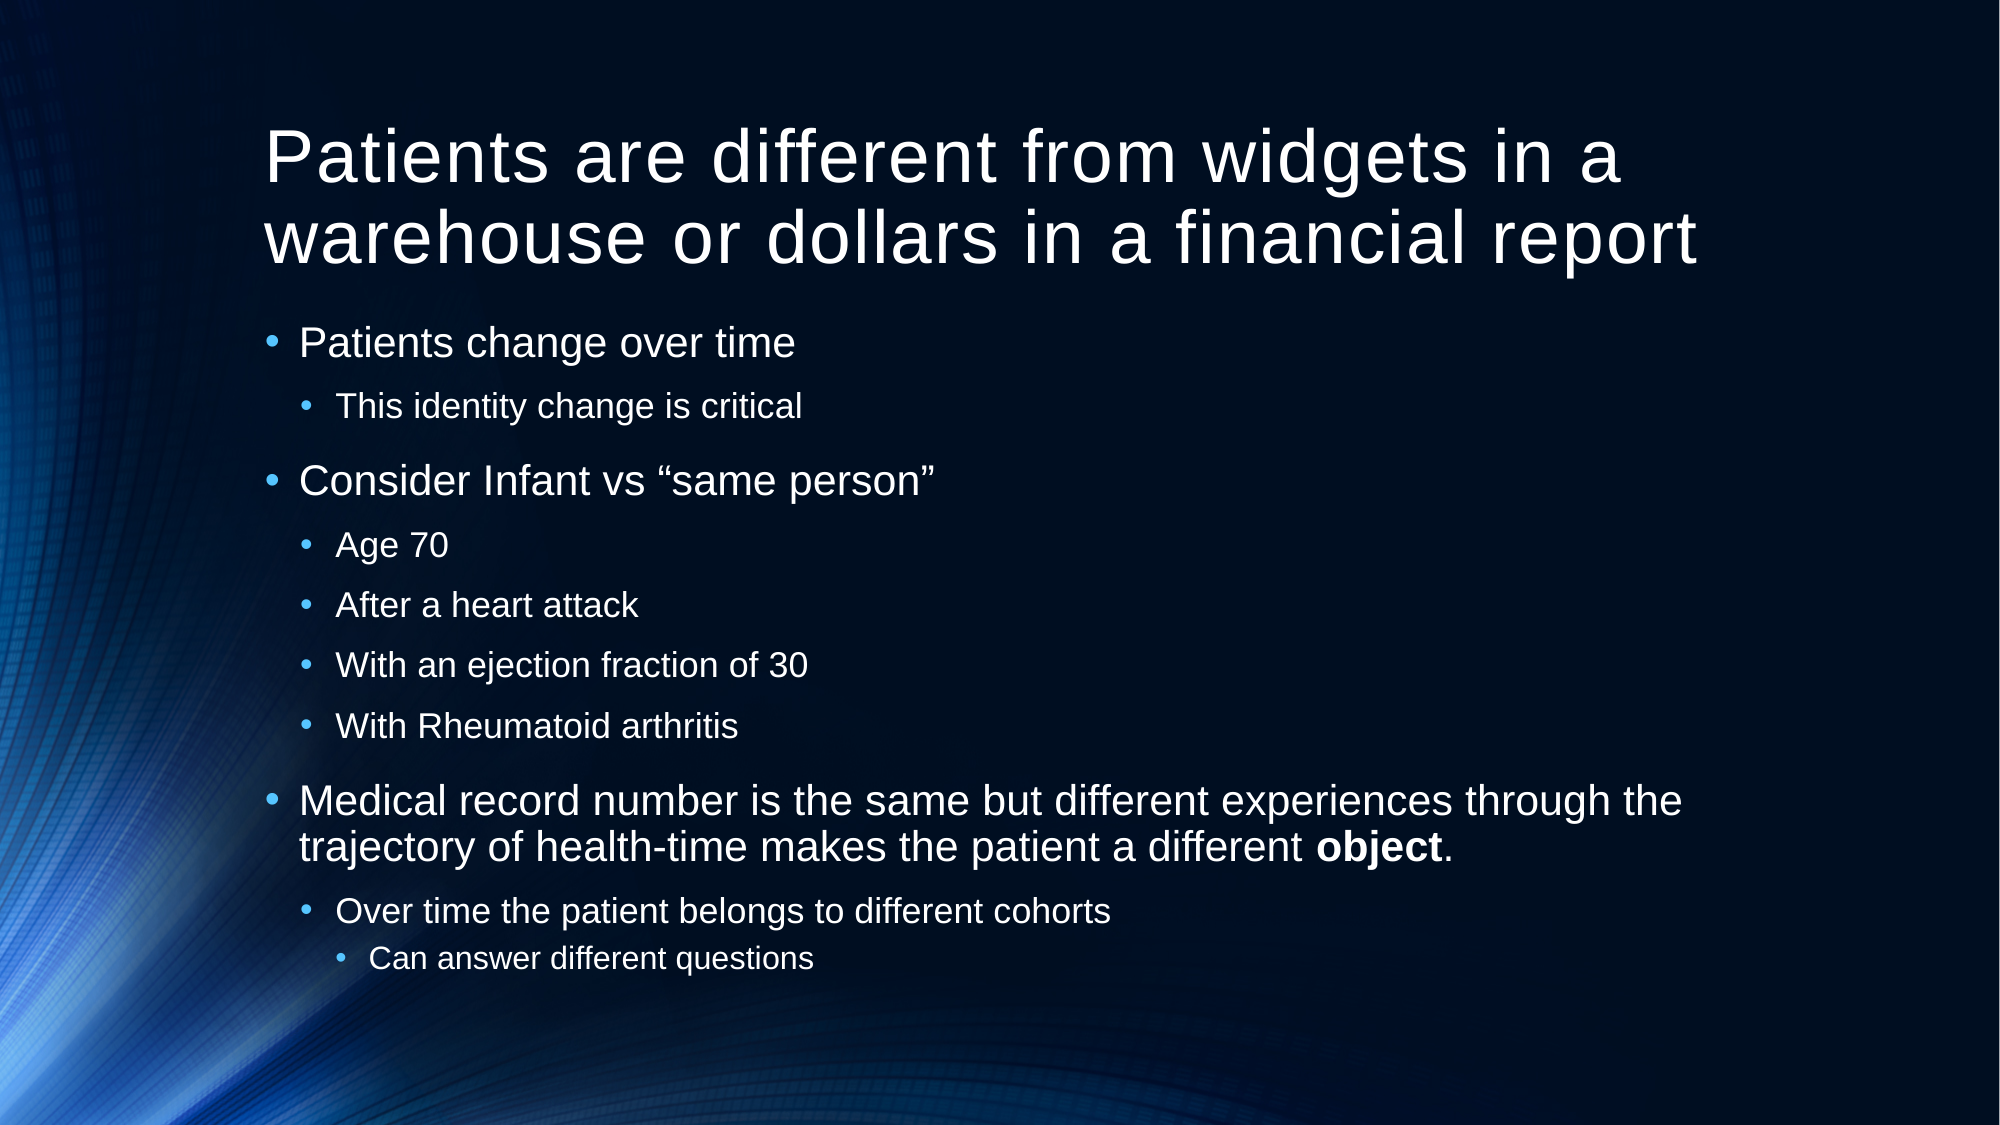

# Patients are different from widgets in a warehouse or dollars in a financial report
Patients change over time
This identity change is critical
Consider Infant vs “same person”
Age 70
After a heart attack
With an ejection fraction of 30
With Rheumatoid arthritis
Medical record number is the same but different experiences through the trajectory of health-time makes the patient a different object.
Over time the patient belongs to different cohorts
Can answer different questions